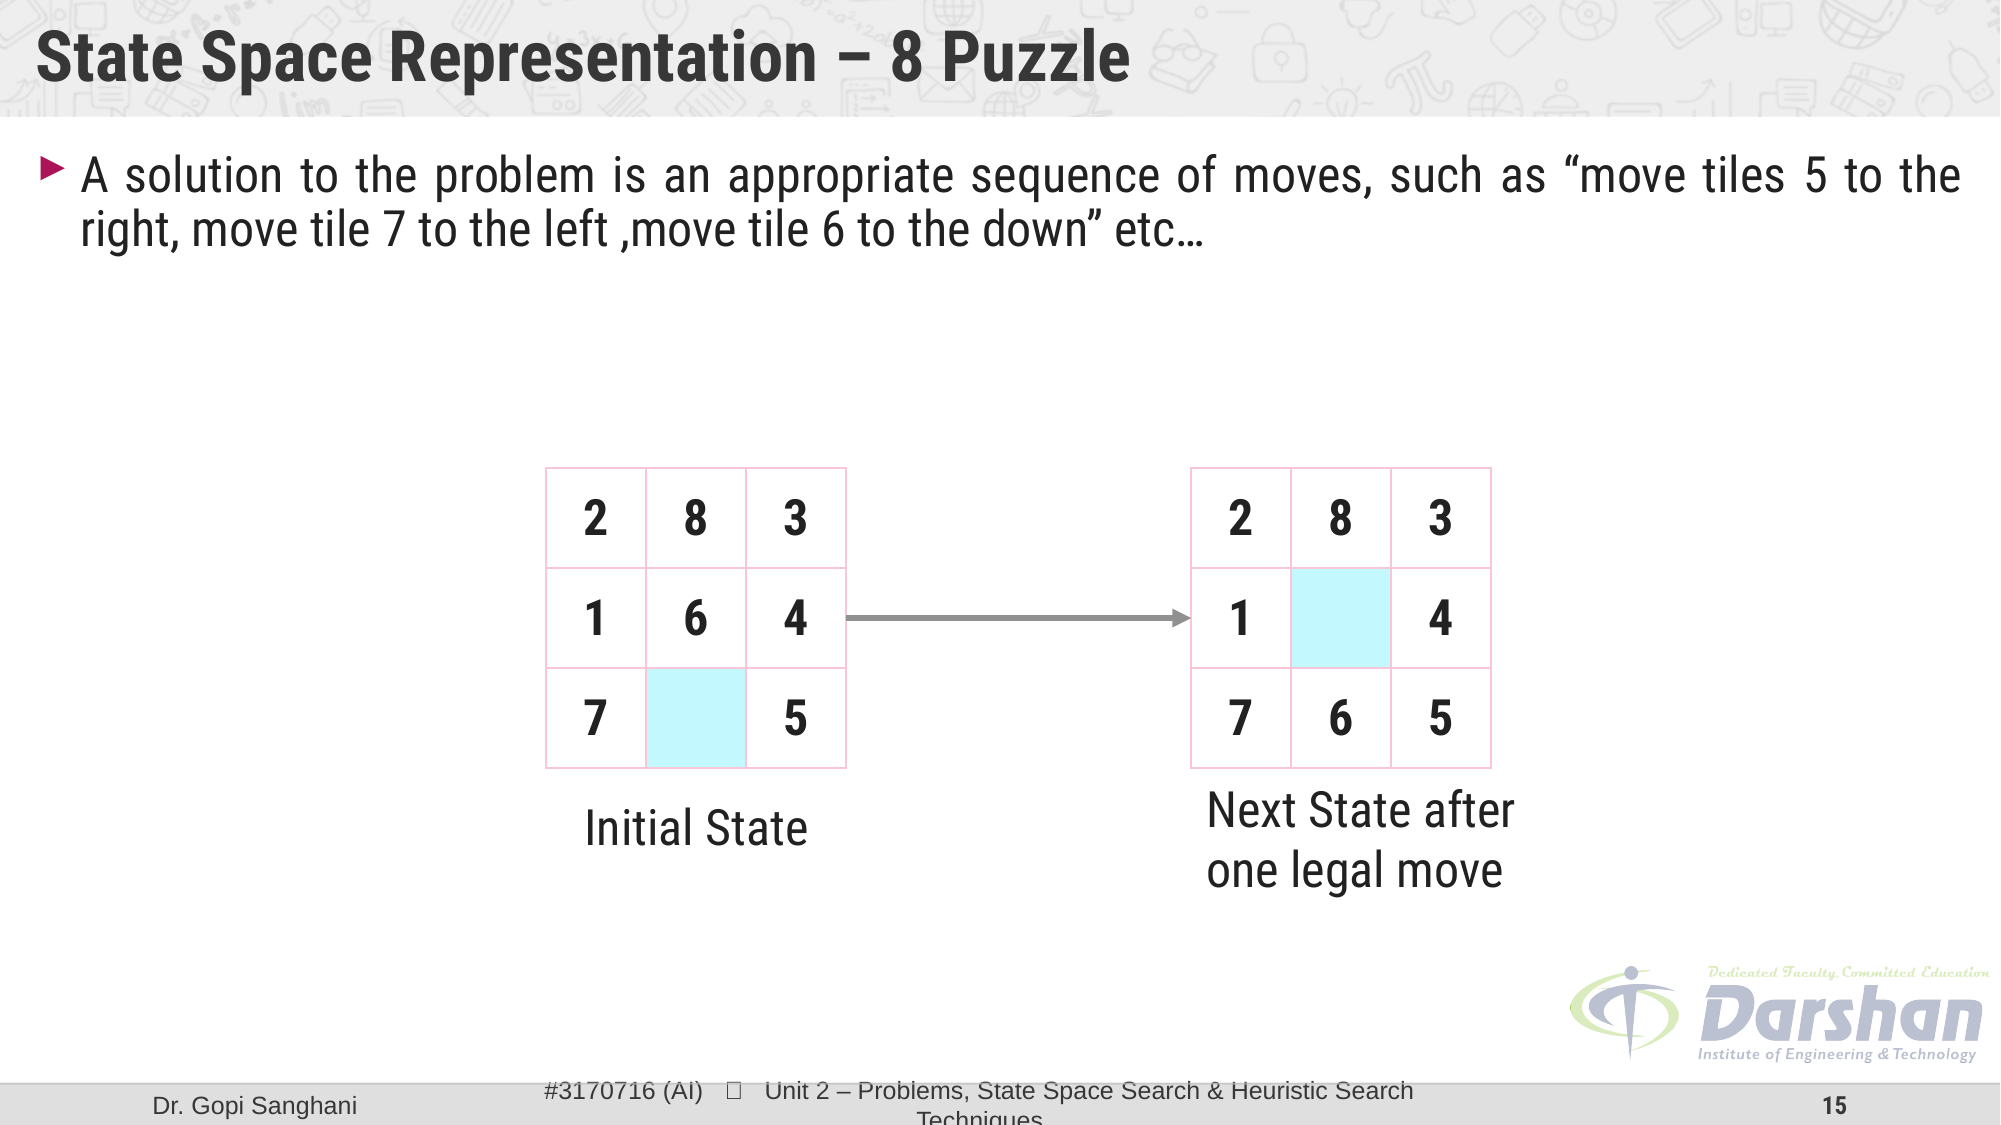

# State Space Representation – 8 Puzzle
A solution to the problem is an appropriate sequence of moves, such as “move tiles 5 to the right, move tile 7 to the left ,move tile 6 to the down” etc…

| 2 | 8 | 3 |
| --- | --- | --- |
| 1 | 6 | 4 |
| 7 |  | 5 |
| 2 | 8 | 3 |
| --- | --- | --- |
| 1 |  | 4 |
| 7 | 6 | 5 |
Next State after one legal move
Initial State